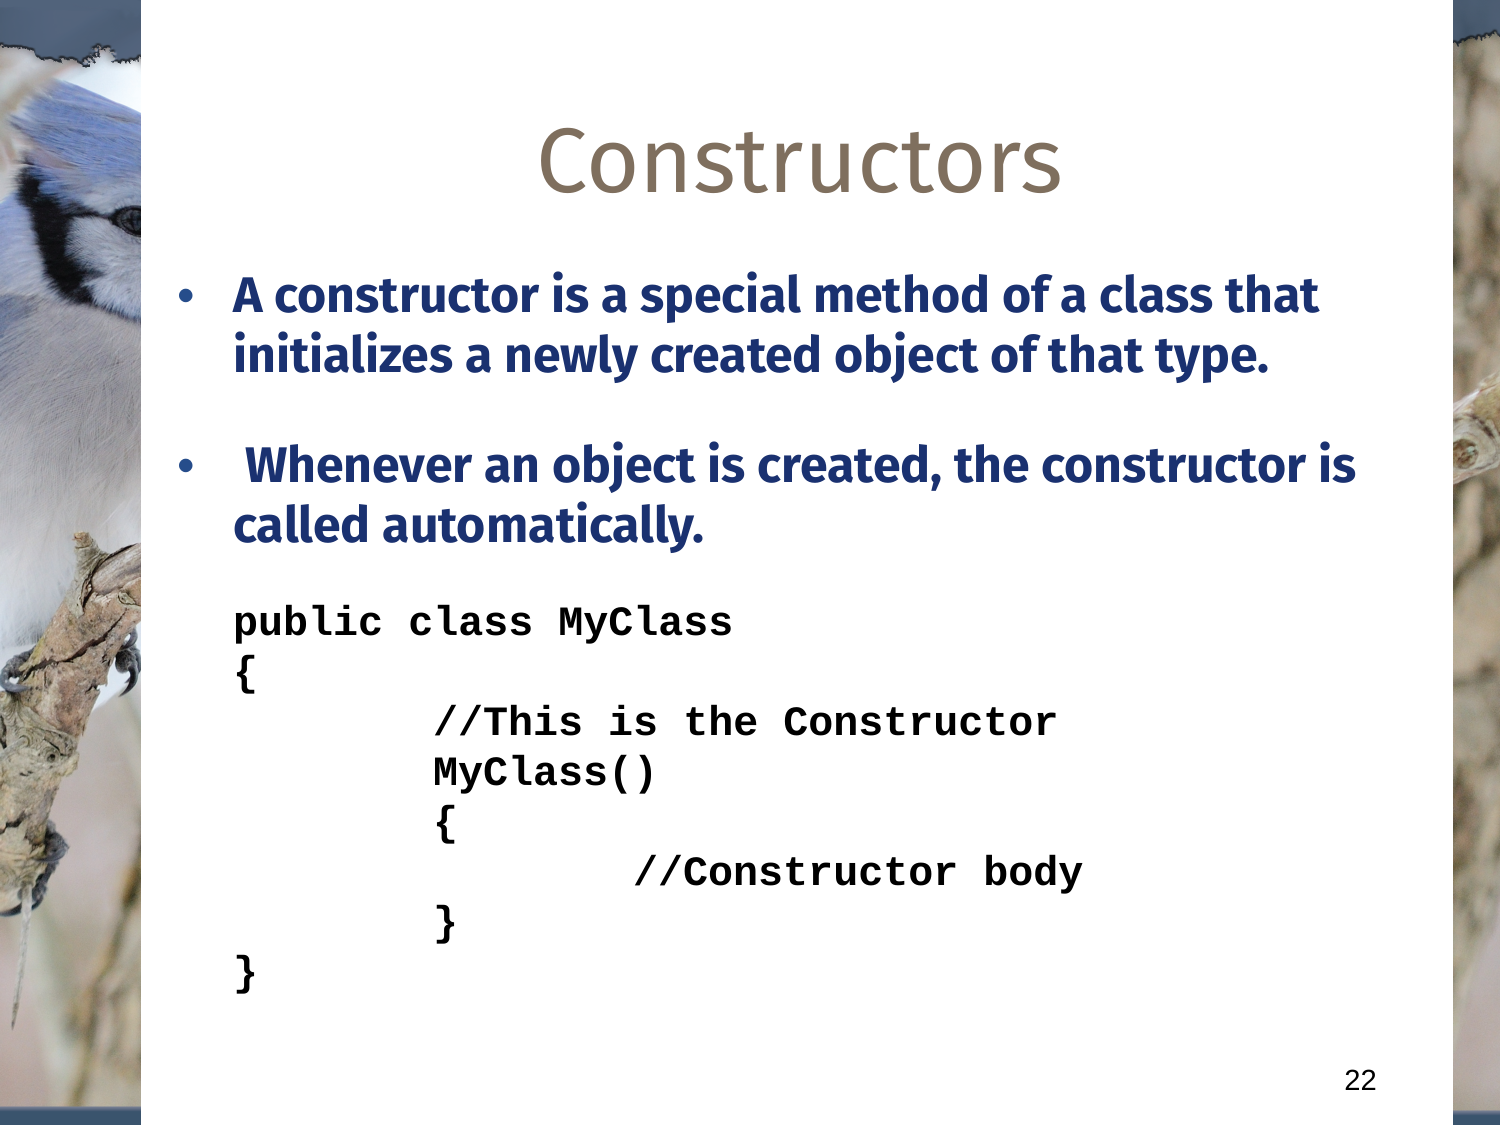

# Constructors
A constructor is a special method of a class that initializes a newly created object of that type.
 Whenever an object is created, the constructor is called automatically.
public class MyClass
{
        //This is the Constructor
        MyClass()
        {
                //Constructor body
        }
}